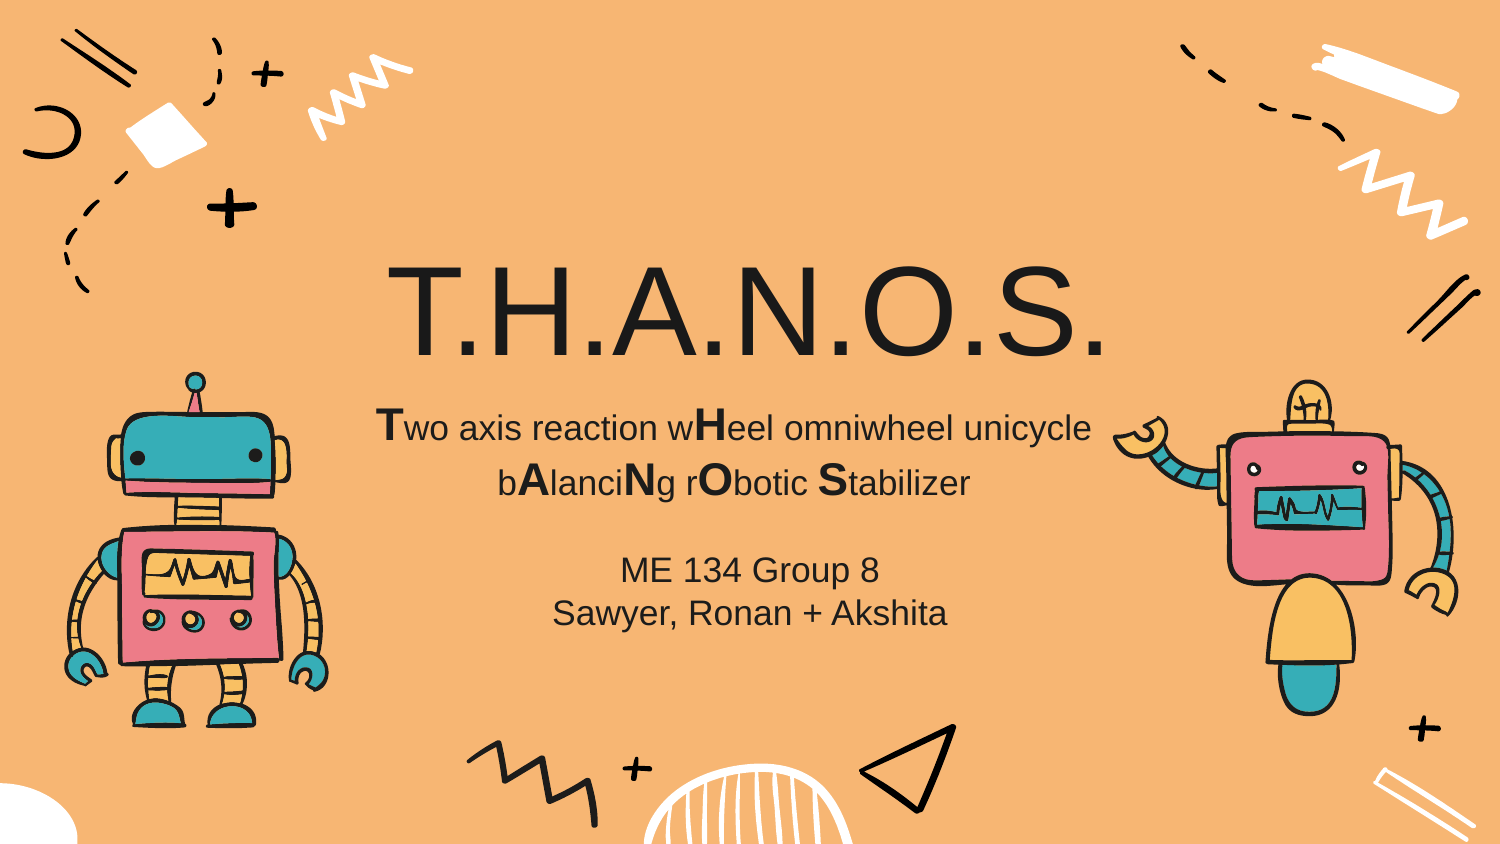

# T.H.A.N.O.S.

Two axis reaction wHeel omniwheel unicycle bAlanciNg rObotic Stabilizer
ME 134 Group 8
Sawyer, Ronan + Akshita